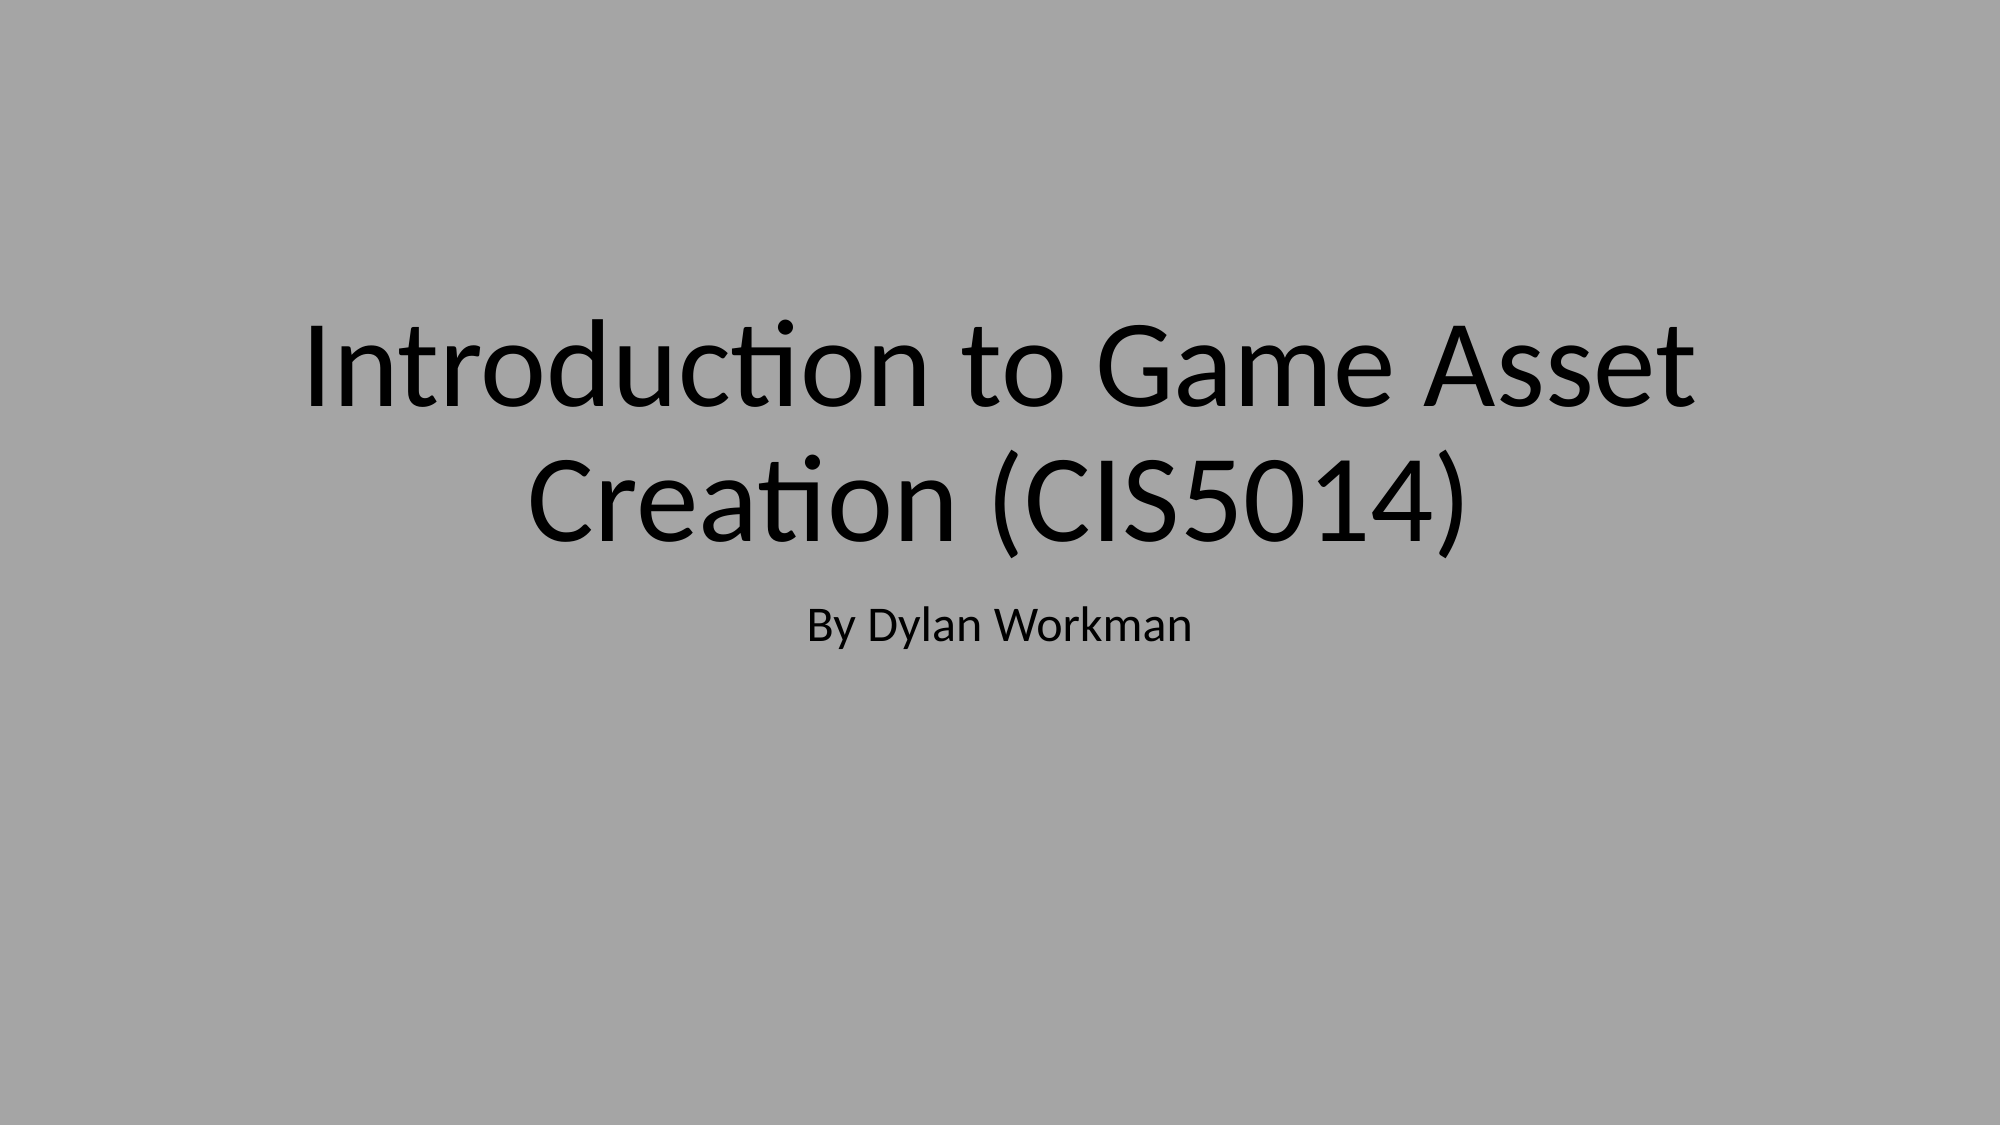

# Introduction to Game Asset Creation (CIS5014)
By Dylan Workman